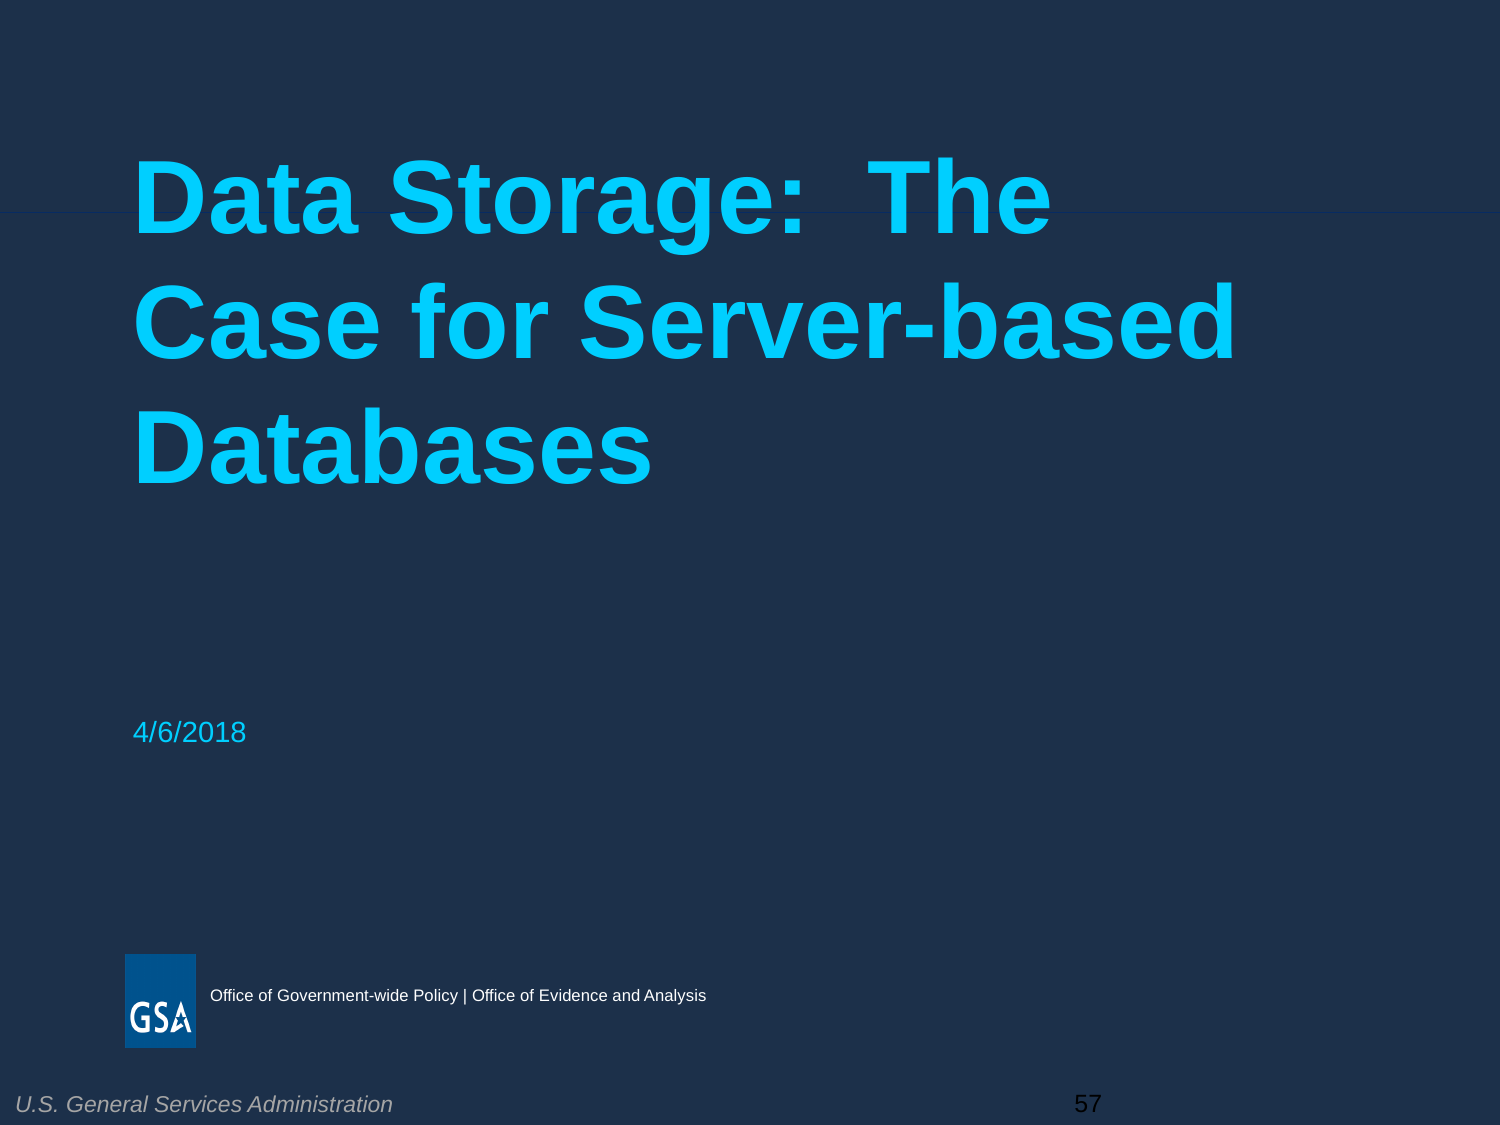

# Data Storage:  The Case for Server-based Databases
4/6/2018
Office of Government-wide Policy | Office of Evidence and Analysis
57